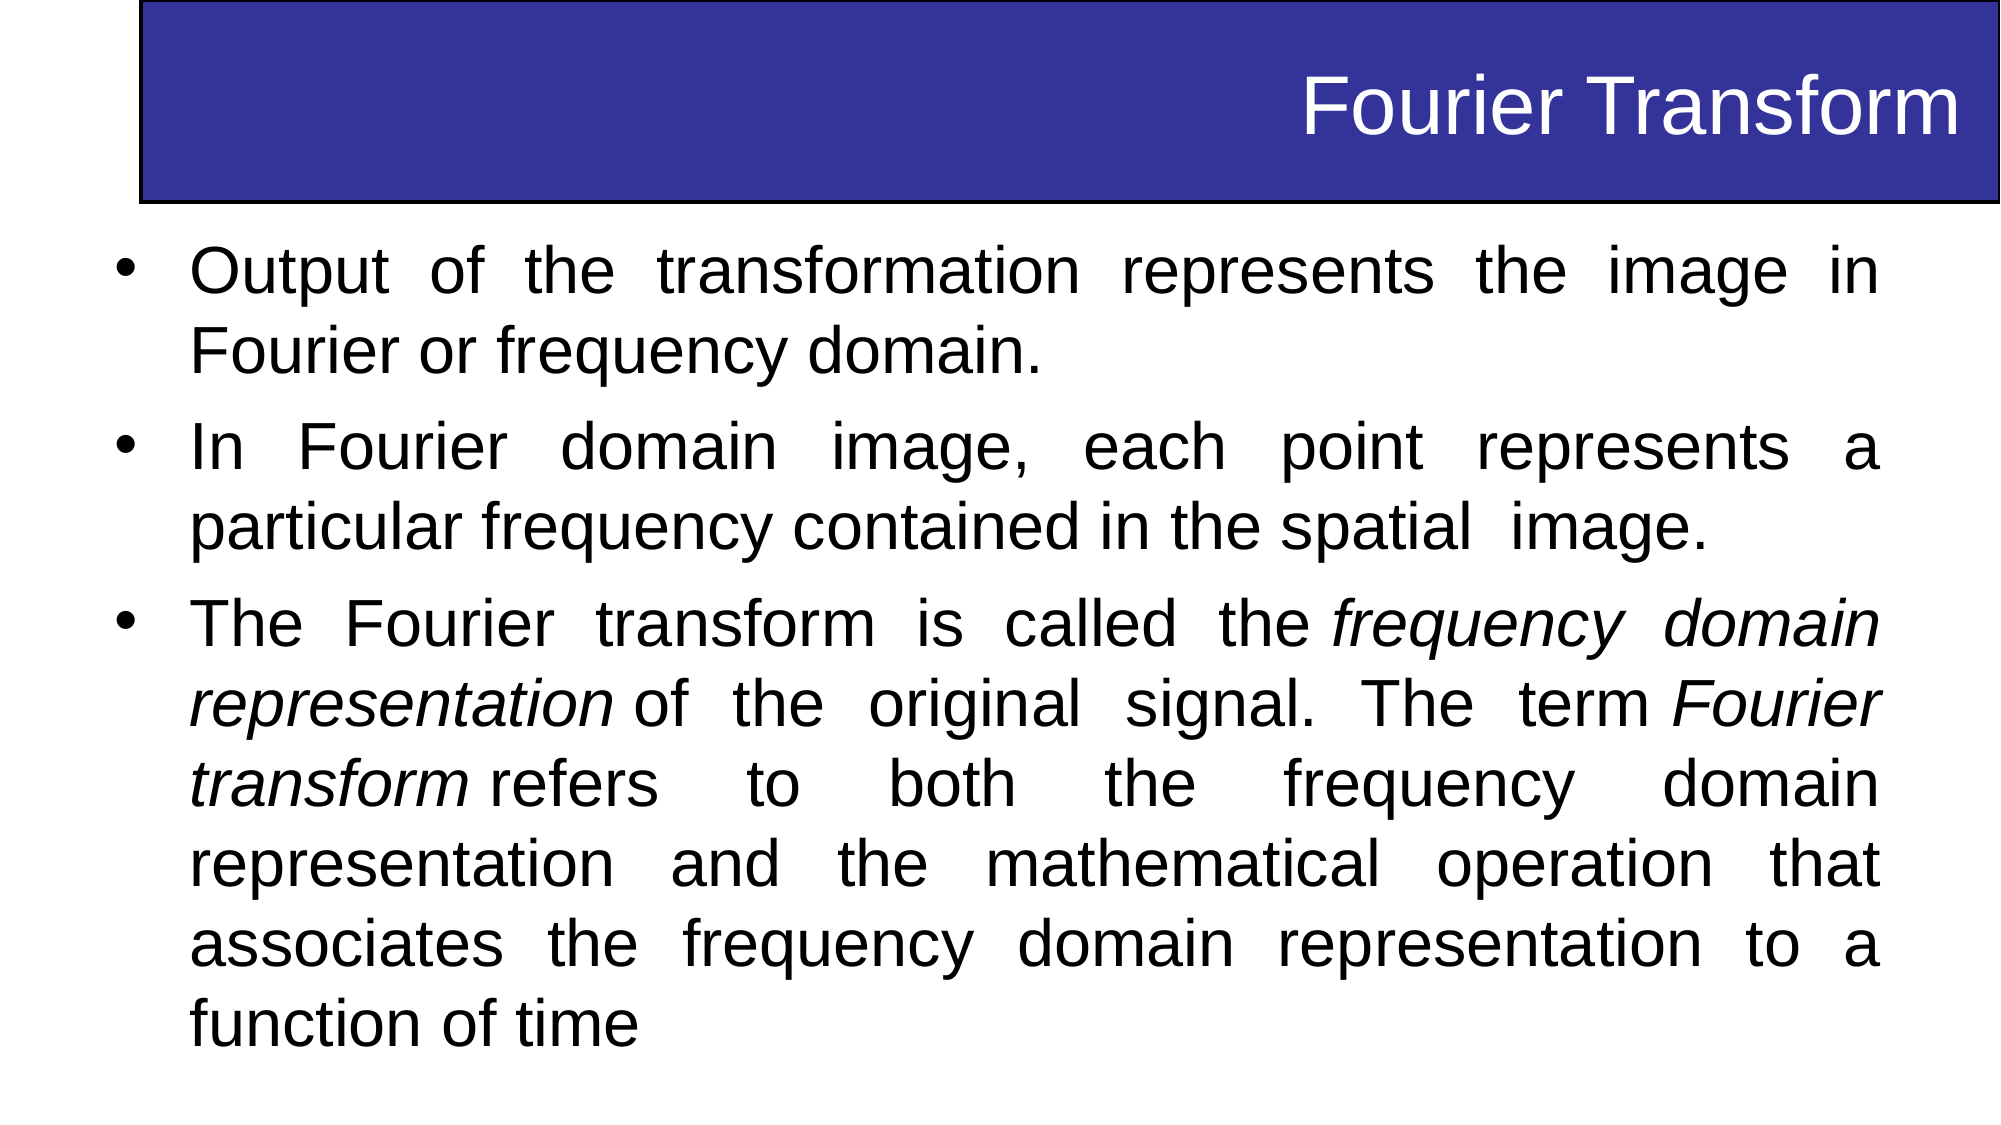

Fourier Transform

Output of the transformation represents the image in Fourier or frequency domain.
In Fourier domain image, each point represents a particular frequency contained in the spatial  image.
The Fourier transform is called the frequency domain representation of the original signal. The term Fourier transform refers to both the frequency domain representation and the mathematical operation that associates the frequency domain representation to a function of time